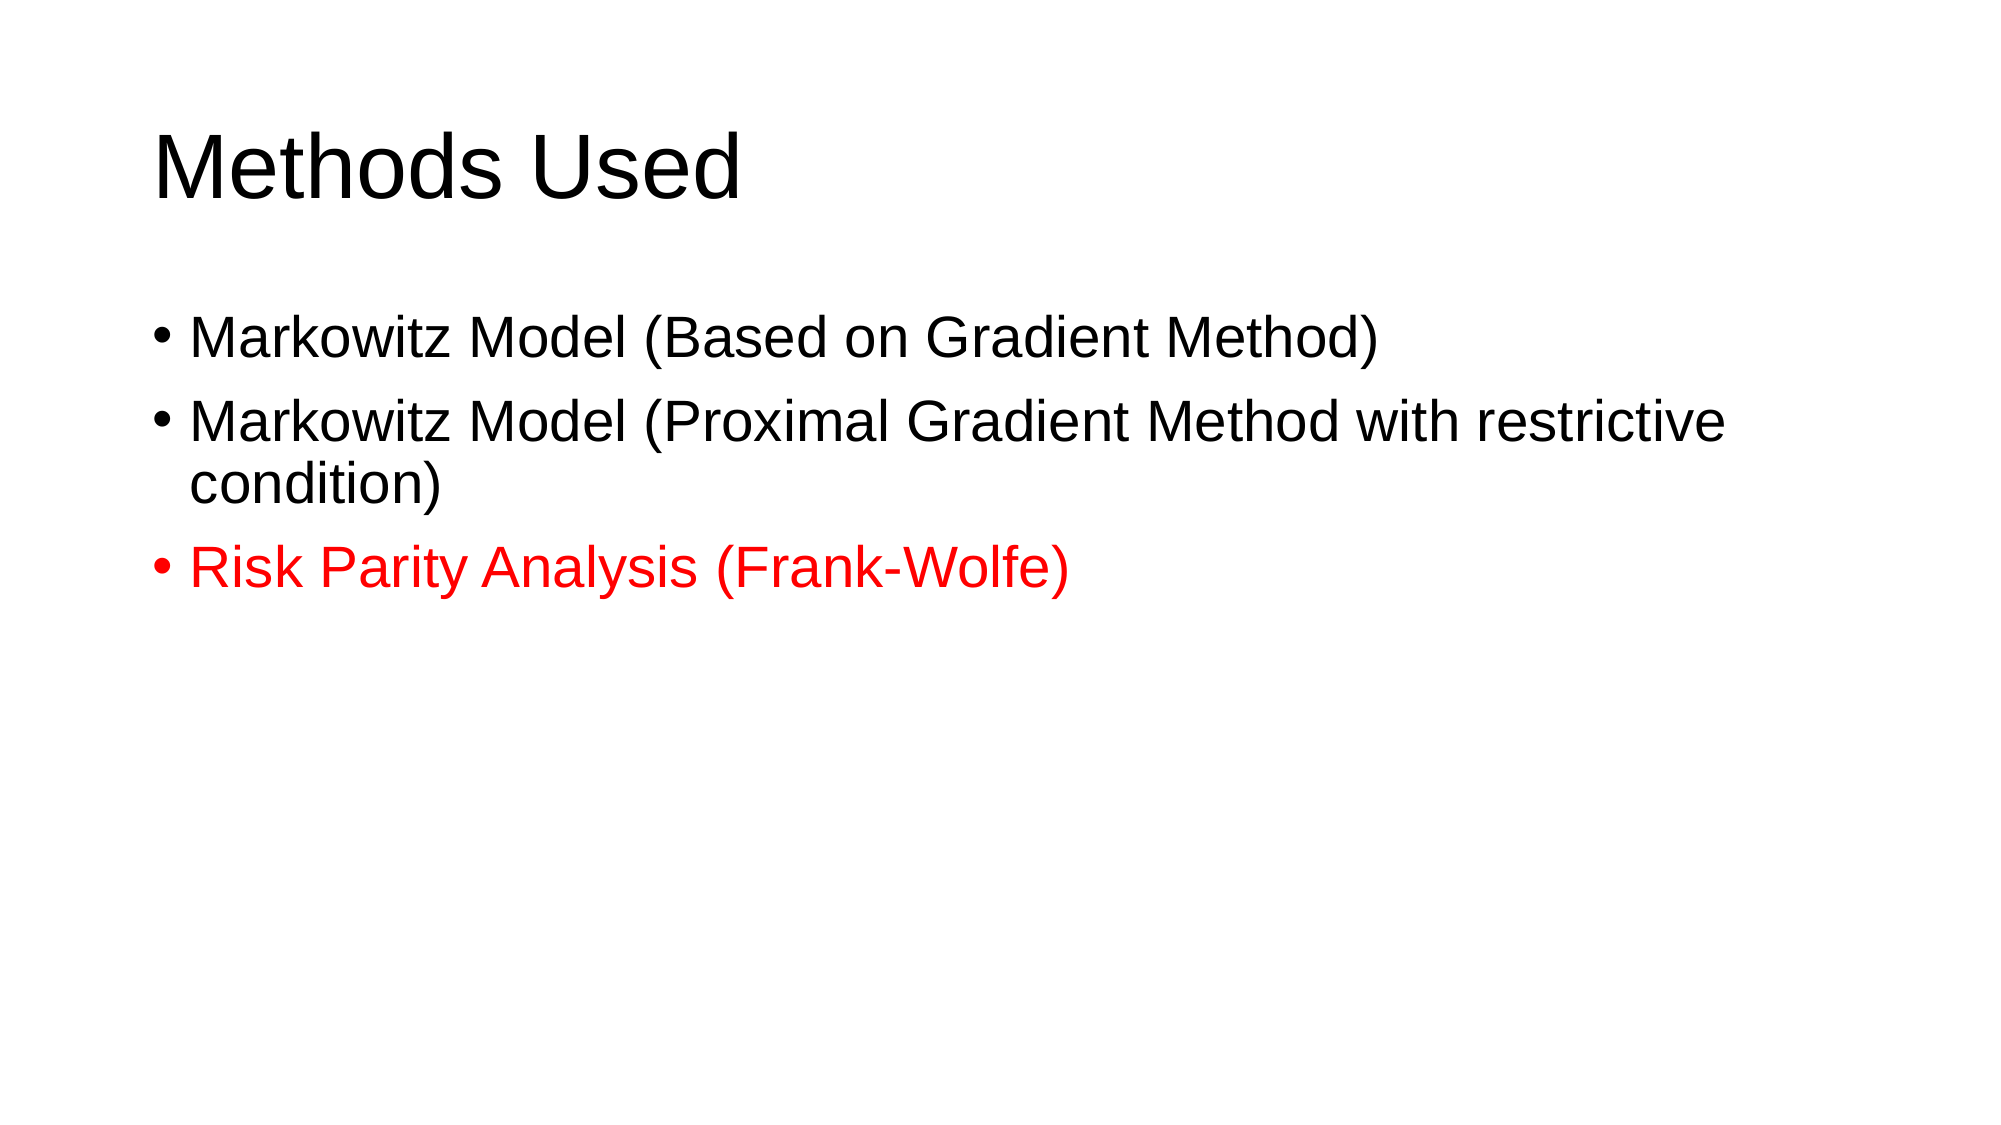

# Methods Used
Markowitz Model (Based on Gradient Method)
Markowitz Model (Proximal Gradient Method with restrictive condition)
Risk Parity Analysis (Frank-Wolfe)